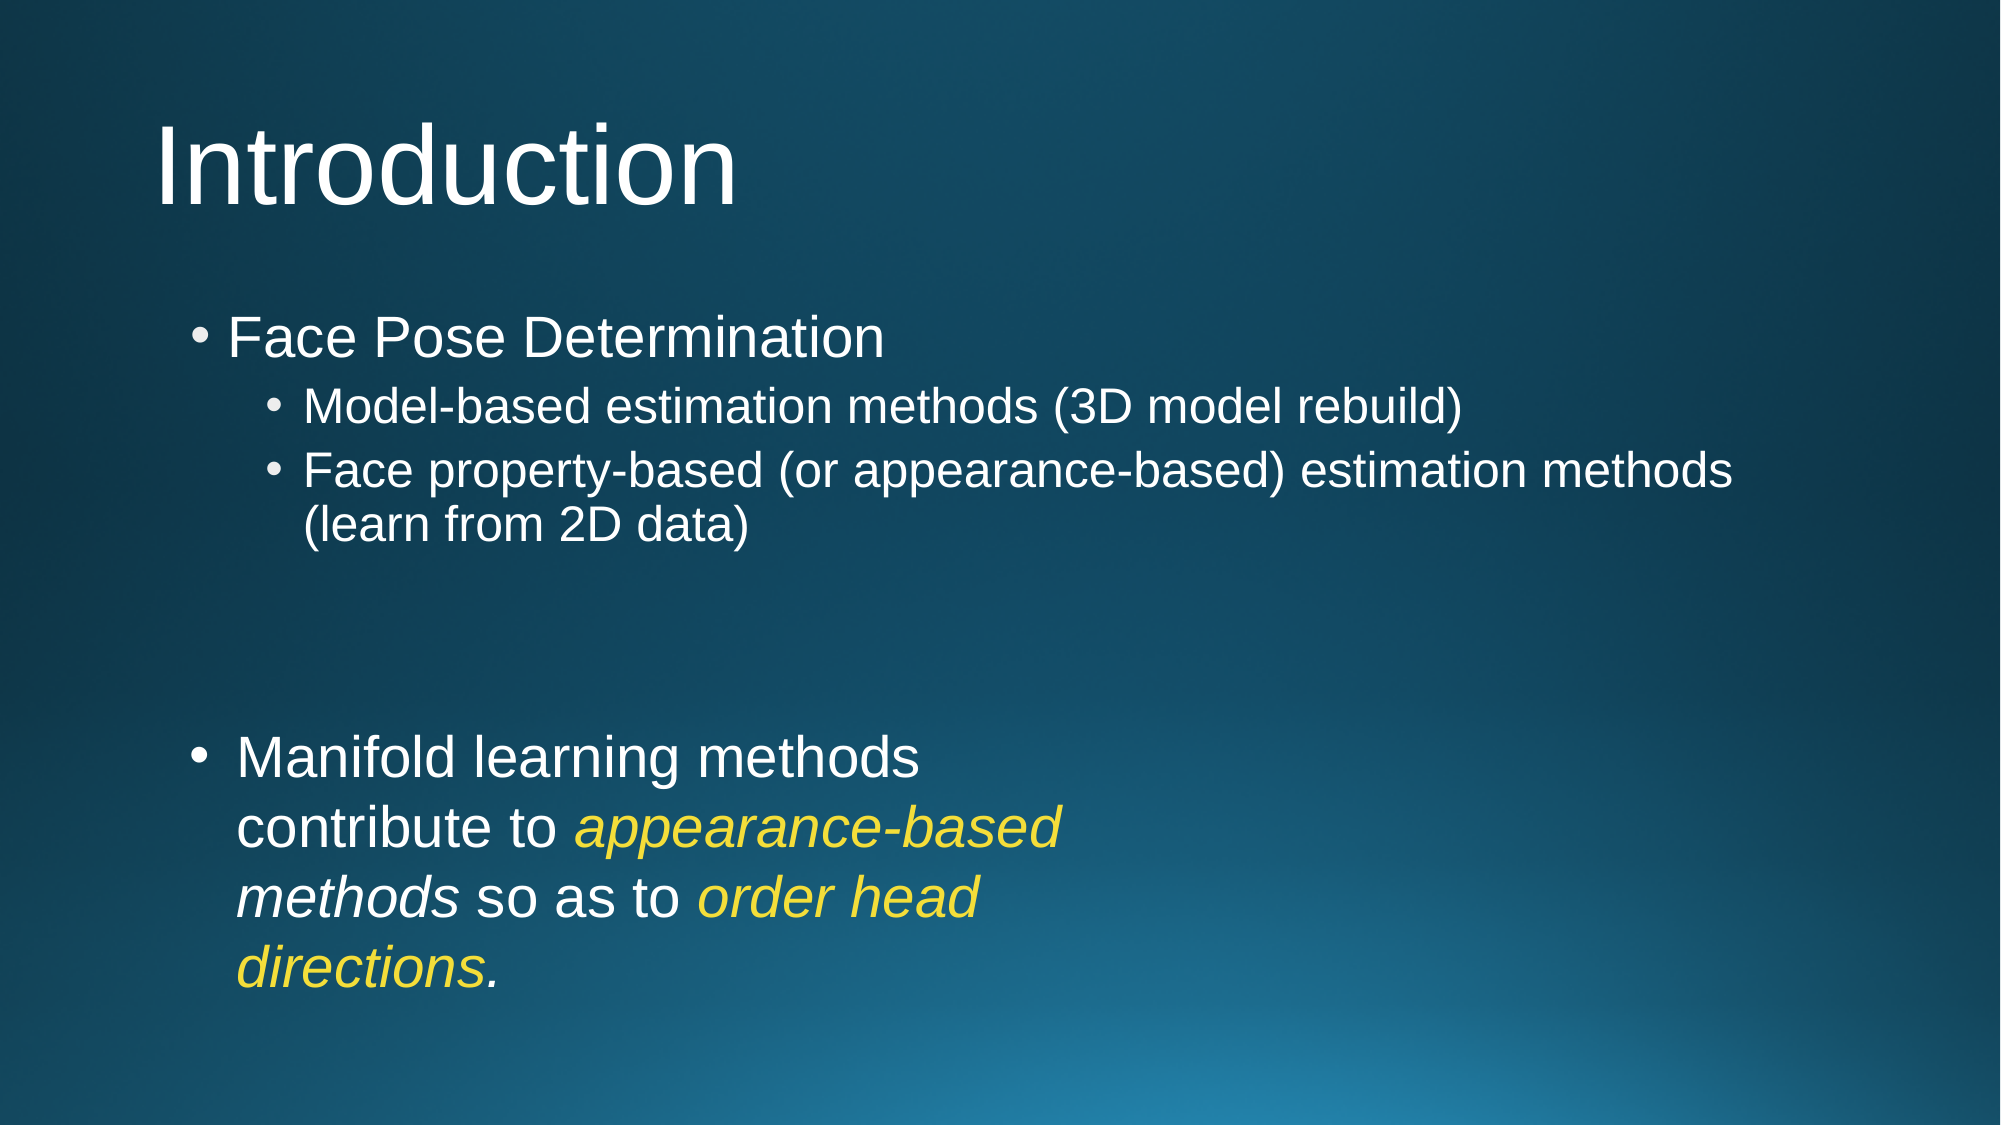

# Introduction
Face Pose Determination
Model-based estimation methods (3D model rebuild)
Face property-based (or appearance-based) estimation methods (learn from 2D data)

Manifold learning methods contribute to appearance-based methods so as to order head directions.